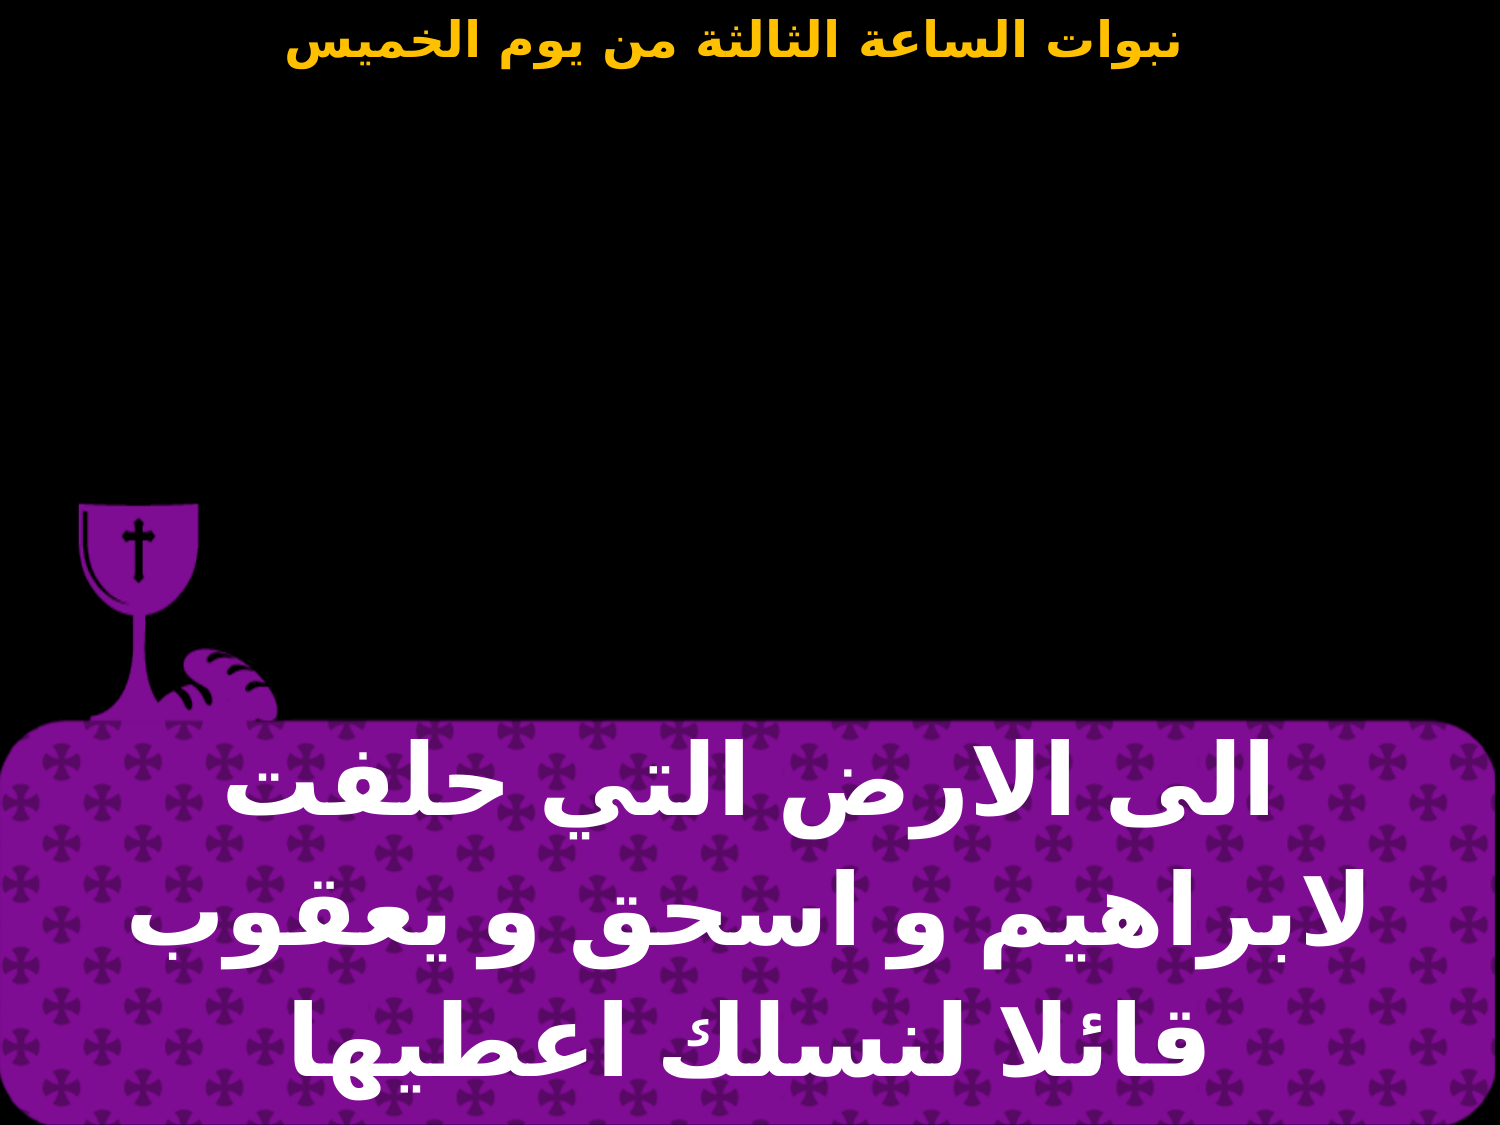

| الى الارض التي حلفت لابراهيم و اسحق و يعقوب قائلا لنسلك اعطيها |
| --- |